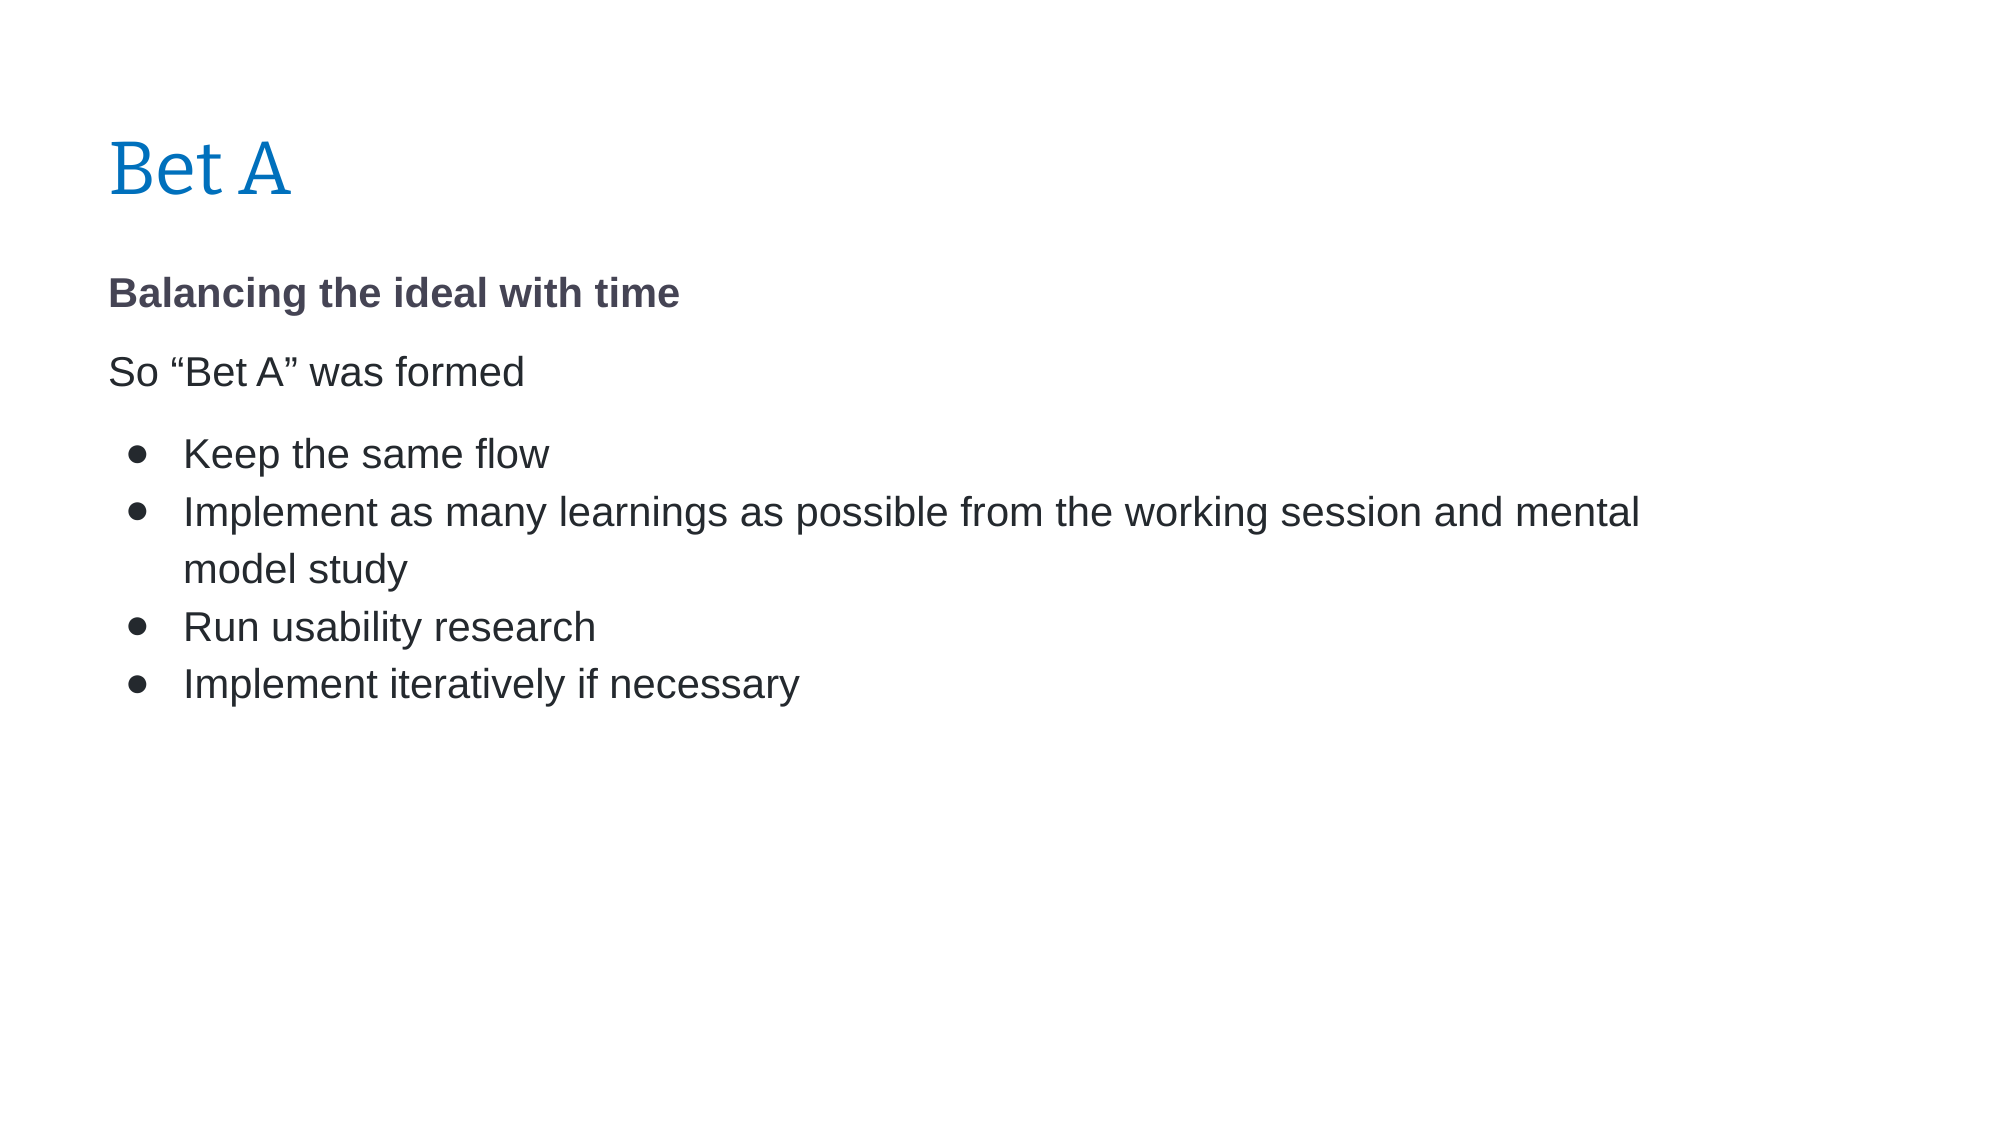

# Bet A
Balancing the ideal with time
So “Bet A” was formed
Keep the same flow
Implement as many learnings as possible from the working session and mental model study
Run usability research
Implement iteratively if necessary